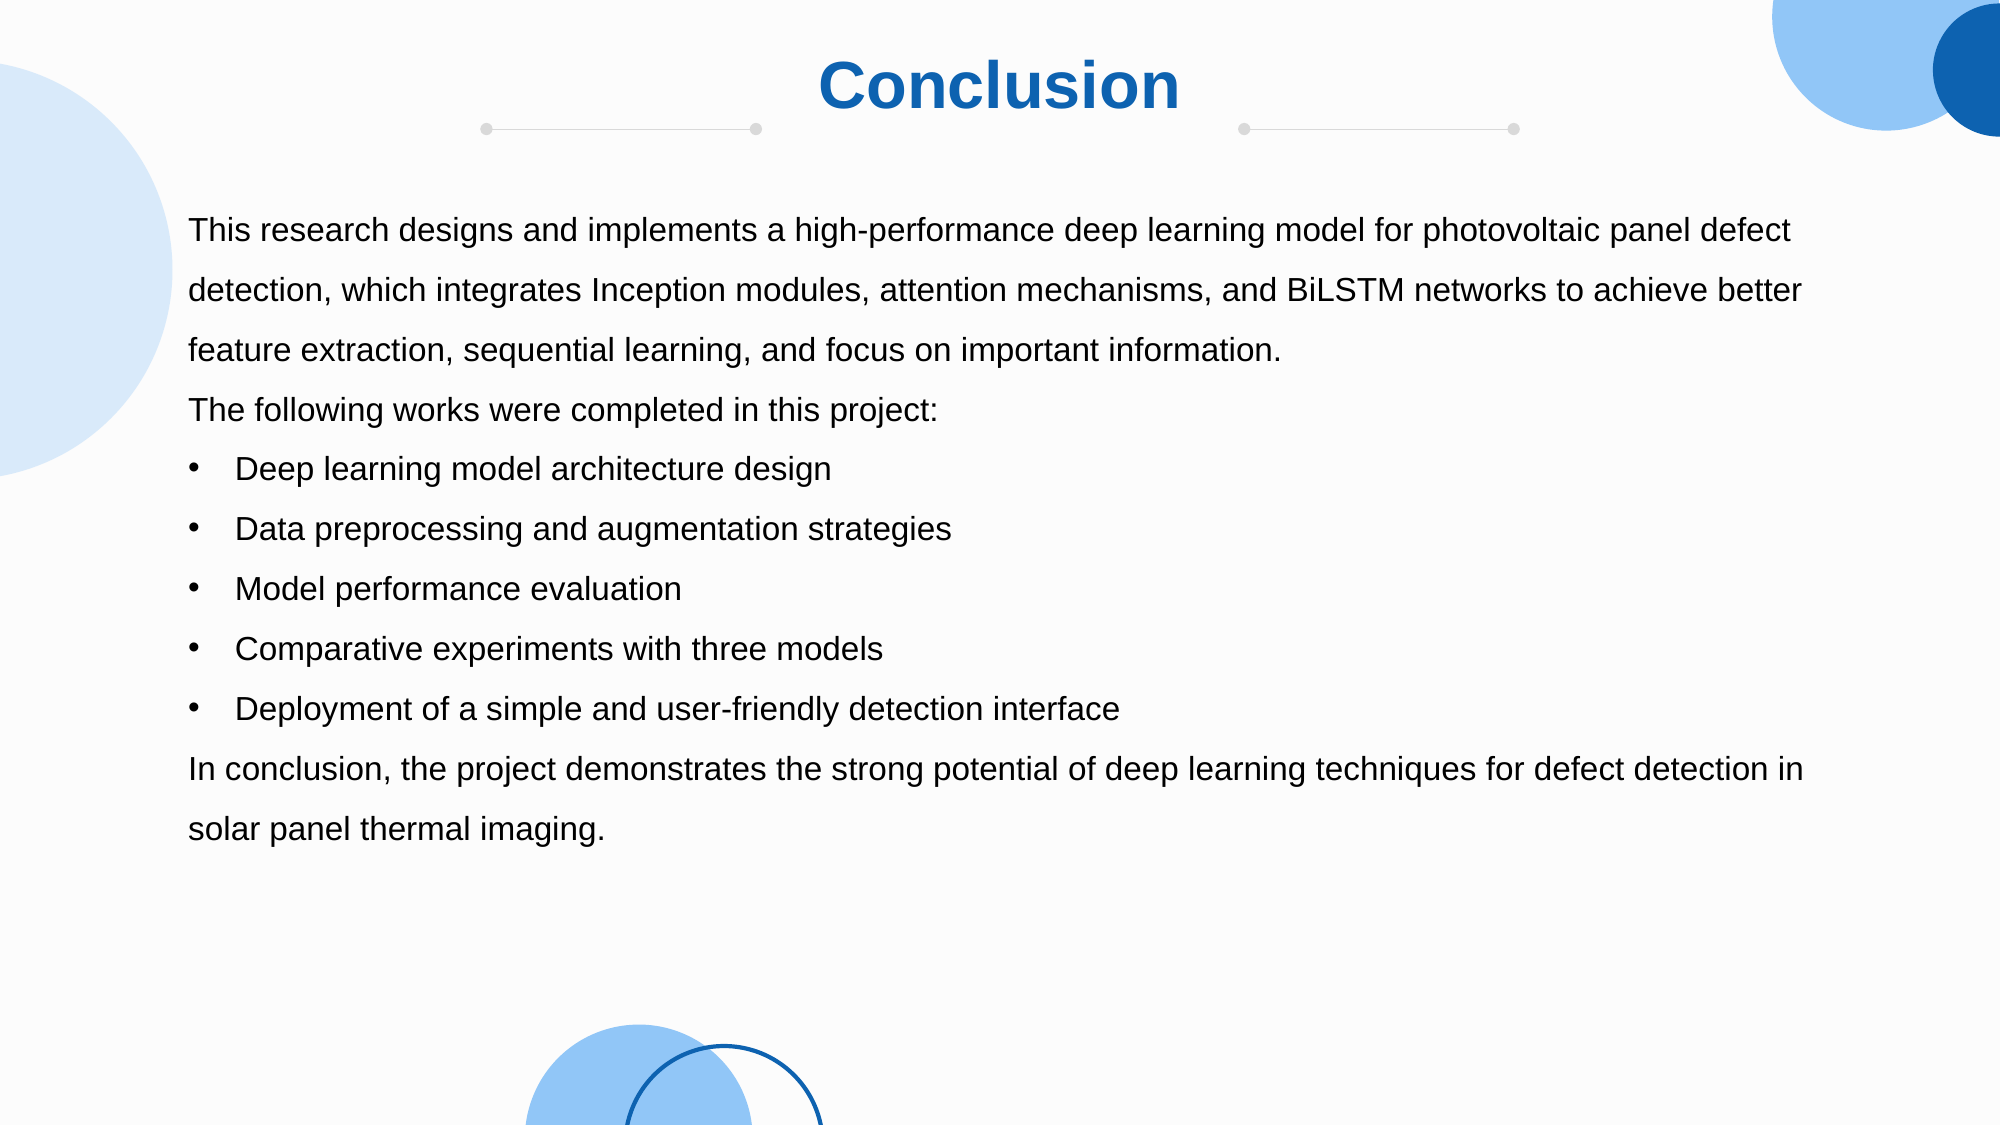

Conclusion

This research designs and implements a high-performance deep learning model for photovoltaic panel defect detection, which integrates Inception modules, attention mechanisms, and BiLSTM networks to achieve better feature extraction, sequential learning, and focus on important information.
The following works were completed in this project:
Deep learning model architecture design
Data preprocessing and augmentation strategies
Model performance evaluation
Comparative experiments with three models
Deployment of a simple and user-friendly detection interface
In conclusion, the project demonstrates the strong potential of deep learning techniques for defect detection in solar panel thermal imaging.